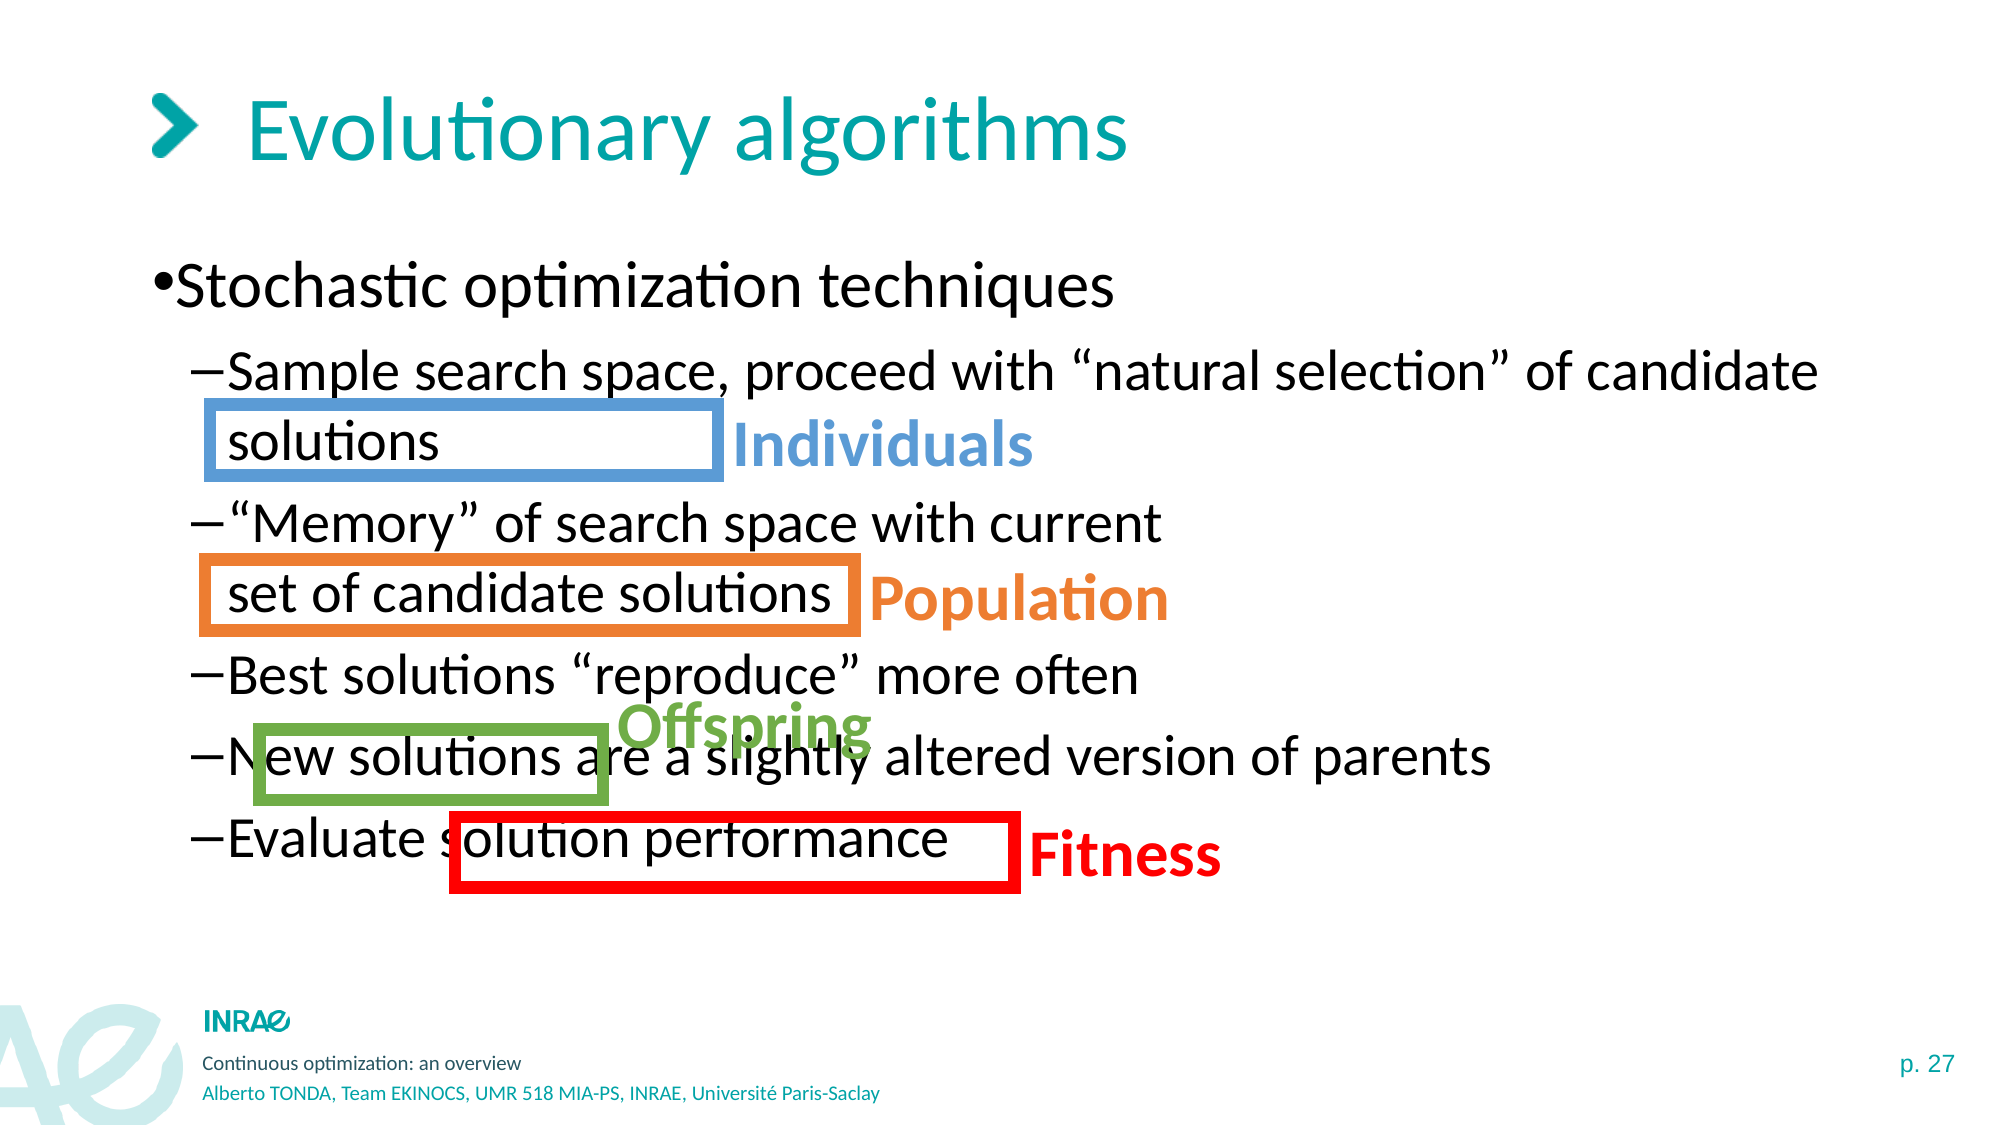

# Evolutionary algorithms
Stochastic optimization techniques
Sample search space, proceed with “natural selection” of candidate solutions
“Memory” of search space with current
set of candidate solutions
Best solutions “reproduce” more often
New solutions are a slightly altered version of parents
Evaluate solution performance

Individuals

Population

Offspring

Fitness